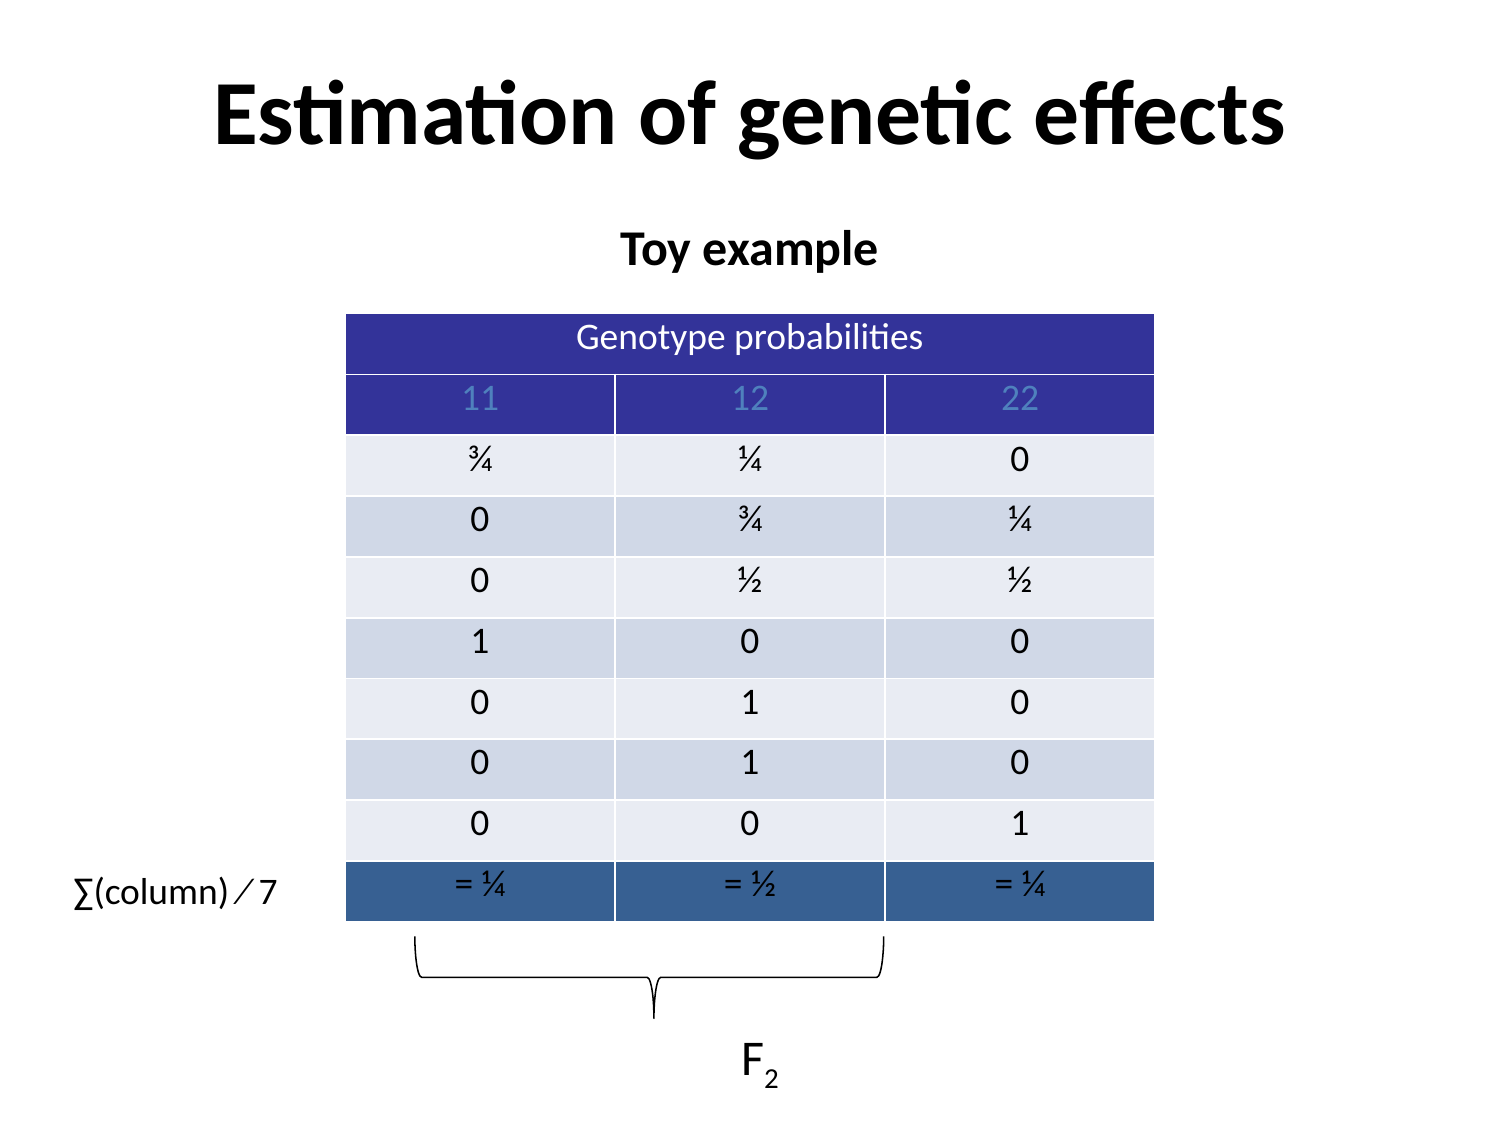

Estimation of genetic effects
Toy example
|  | Genotype probabilities |  |  |  |
| --- | --- | --- | --- | --- |
|  | 11 | 12 | 22 |  |
|  | ¾ | ¼ | 0 |  |
|  | 0 | ¾ | ¼ |  |
|  | 0 | ½ | ½ |  |
|  | 1 | 0 | 0 |  |
|  | 0 | 1 | 0 |  |
|  | 0 | 1 | 0 |  |
|  | 0 | 0 | 1 |  |
|  | = ¼ | = ½ | = ¼ |  |
∑(column) ∕ 7

F2